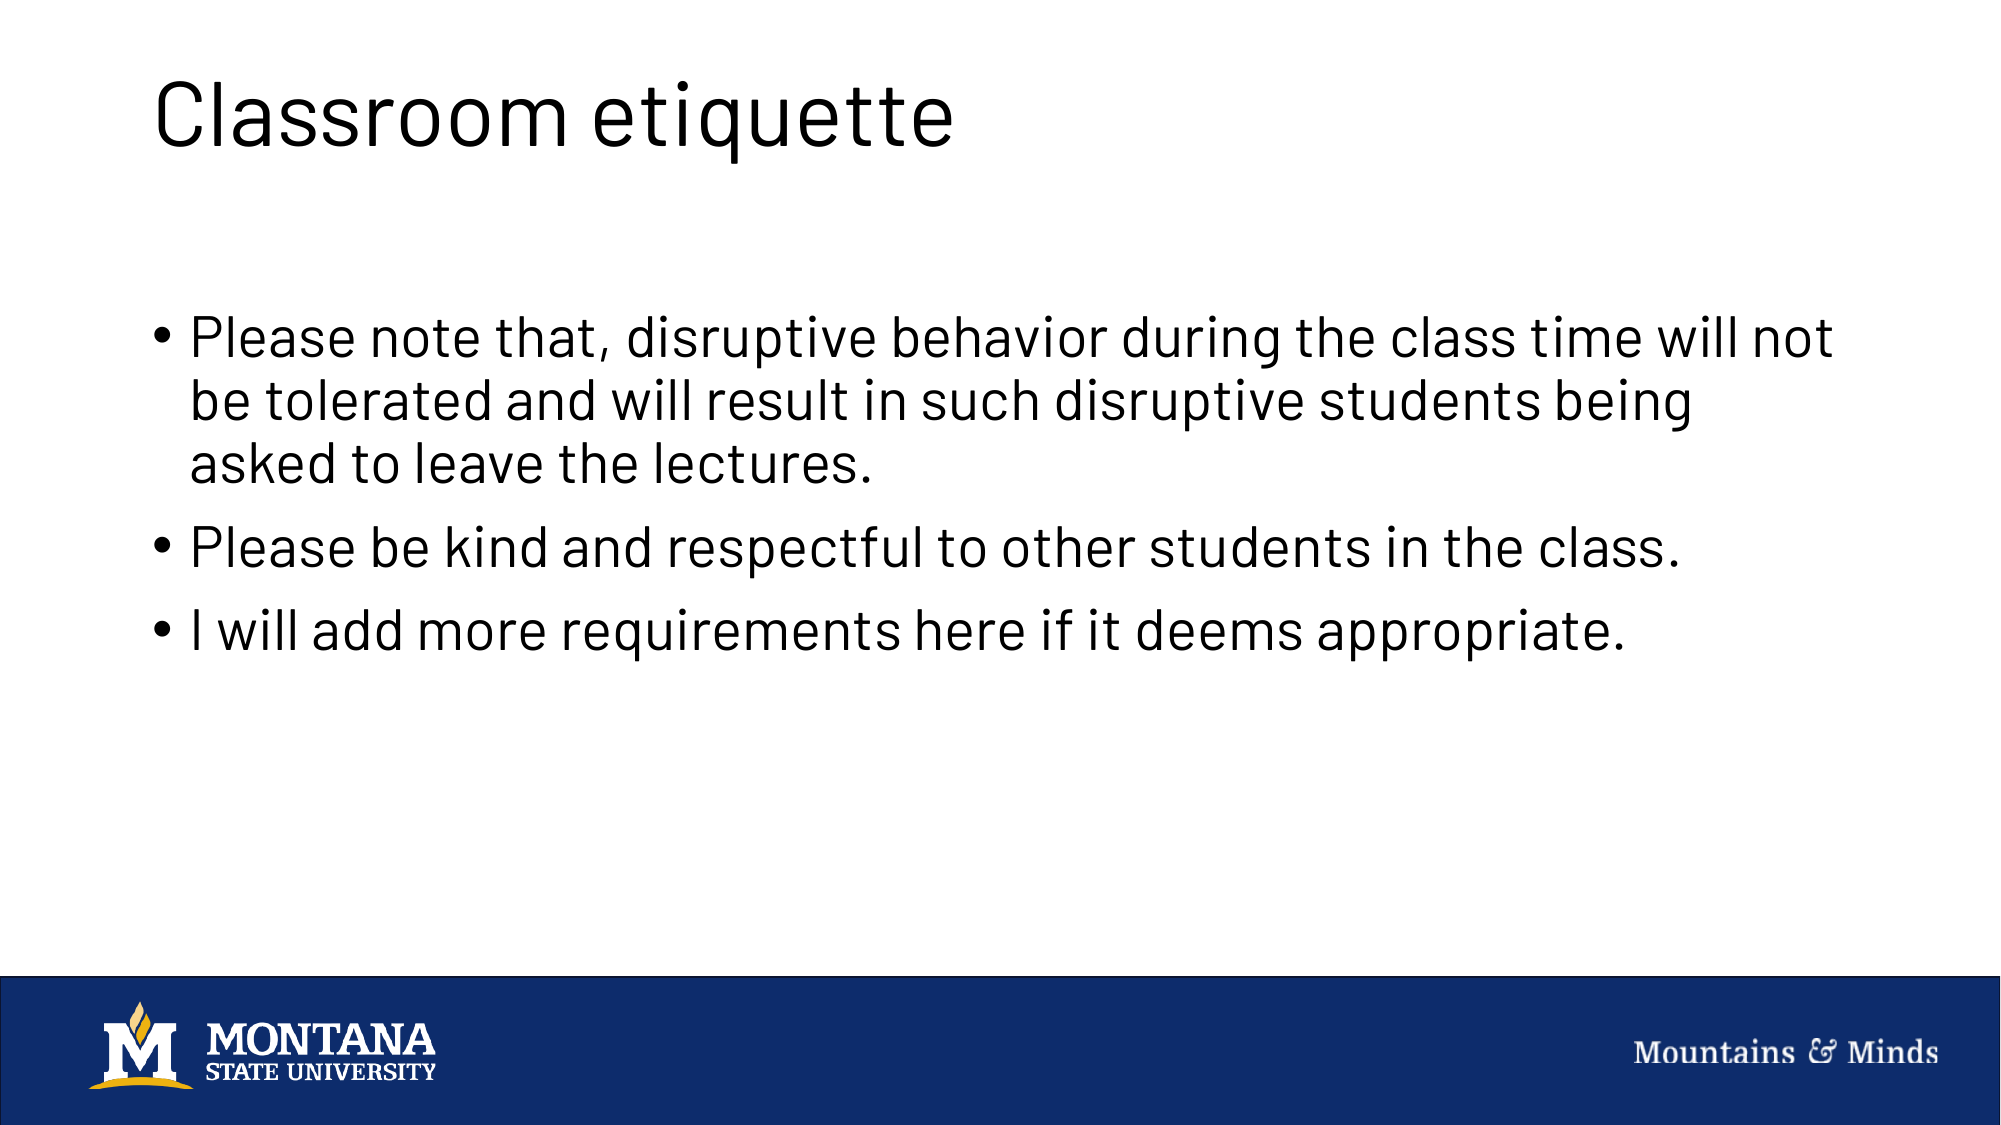

# Classroom etiquette
Please note that, disruptive behavior during the class time will not be tolerated and will result in such disruptive students being asked to leave the lectures.
Please be kind and respectful to other students in the class.
I will add more requirements here if it deems appropriate.